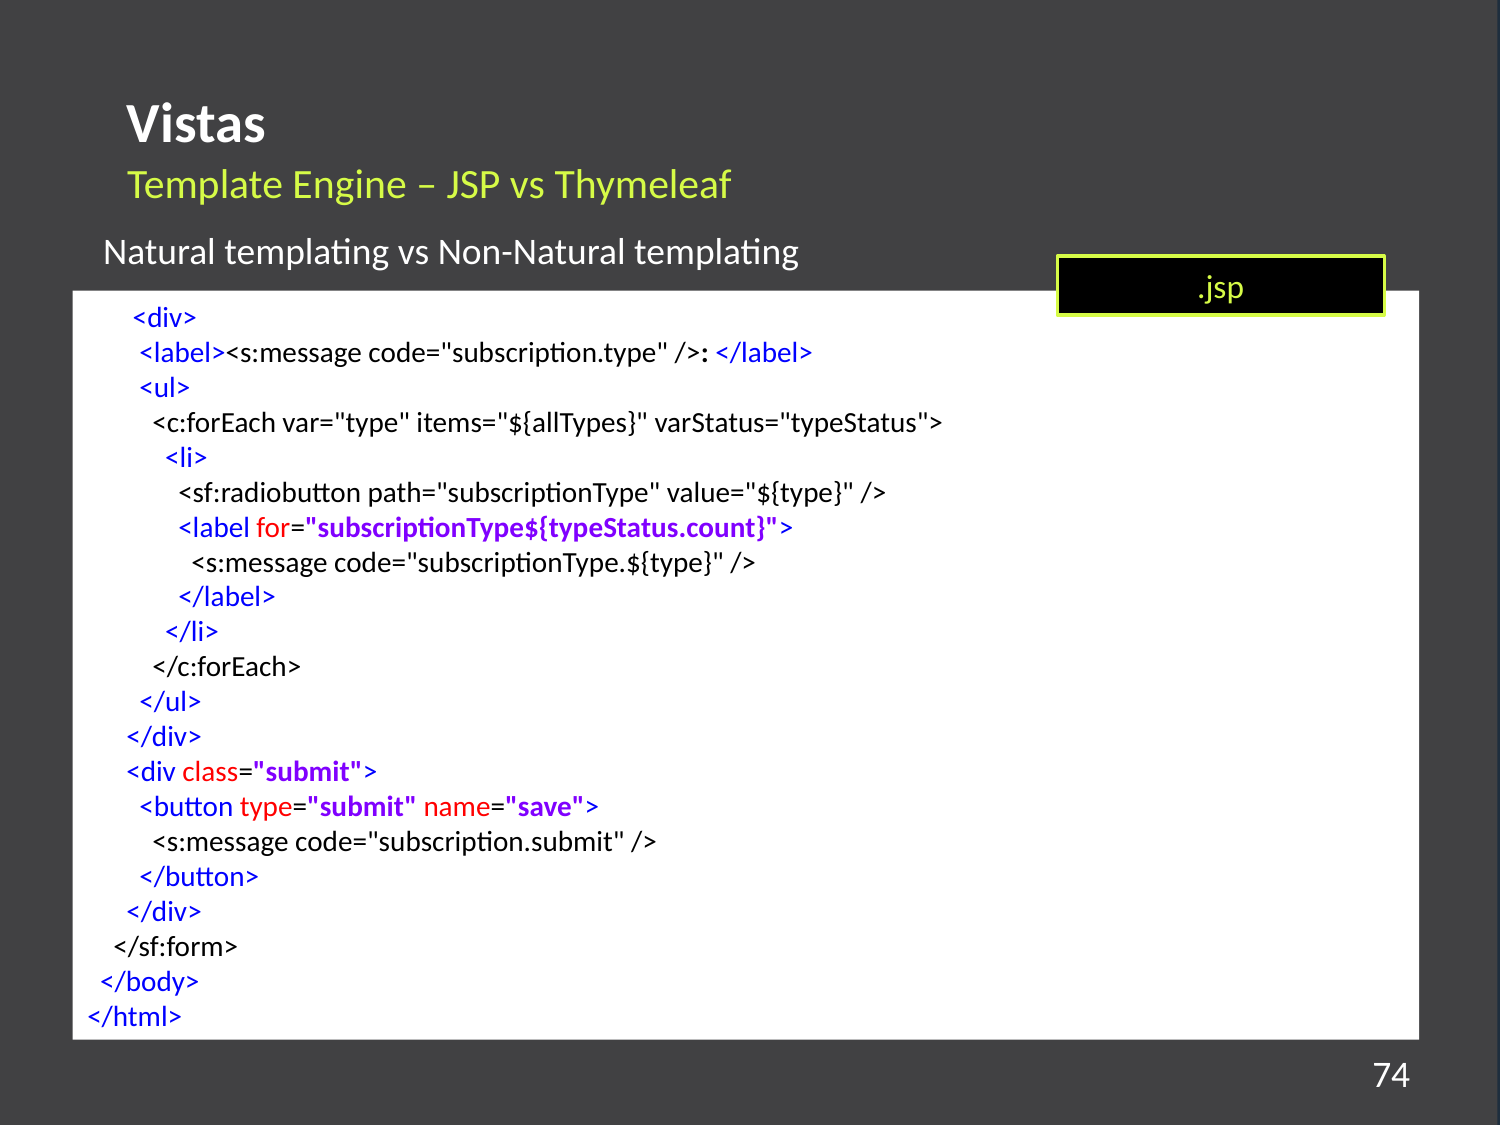

Vistas
Template Engine – JSP vs Thymeleaf
Natural templating vs Non-Natural templating
.jsp
       <div>
        <label><s:message code="subscription.type" />: </label>
        <ul>
          <c:forEach var="type" items="${allTypes}" varStatus="typeStatus">
            <li>
              <sf:radiobutton path="subscriptionType" value="${type}" />
              <label for="subscriptionType${typeStatus.count}">
                <s:message code="subscriptionType.${type}" />
              </label>
            </li>
          </c:forEach>
        </ul>
      </div>
      <div class="submit">
        <button type="submit" name="save">
          <s:message code="subscription.submit" />
        </button>
      </div>
    </sf:form>
  </body>
</html>
74